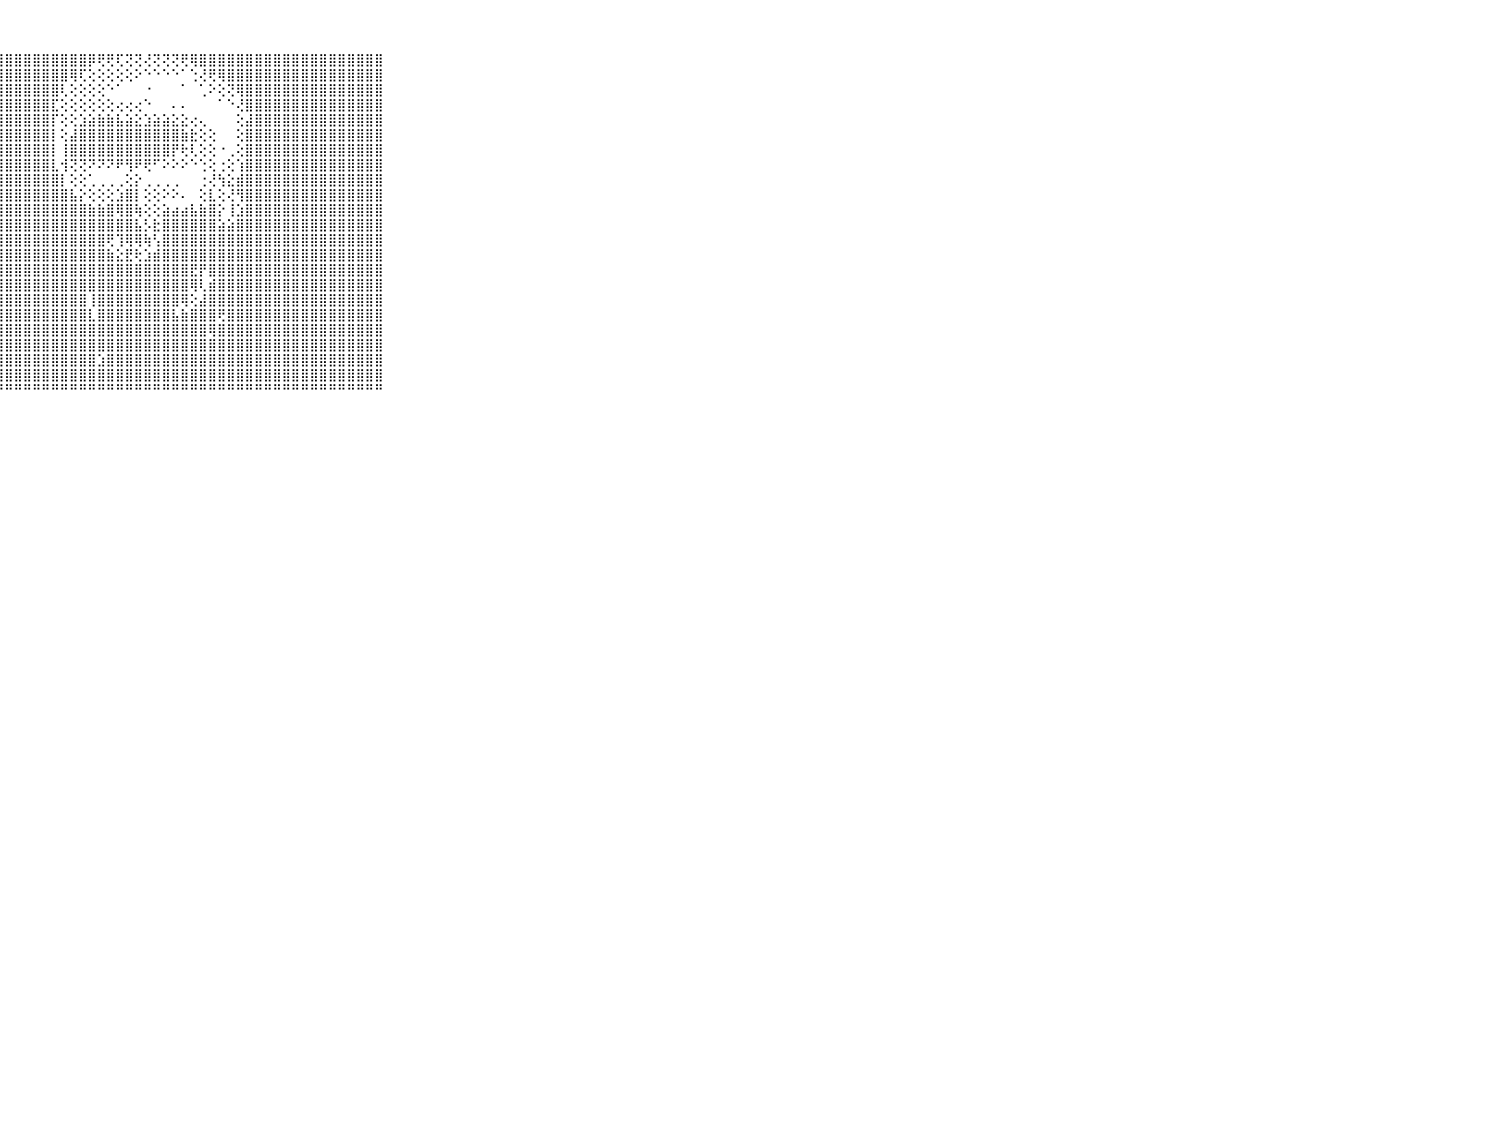

⠀⠀⠀⠀⠀⠀⠀⠀⠀⠀⠀⣿⣿⣿⣿⣿⣿⣿⣿⣿⣿⣿⣿⣿⣿⣿⣿⣿⣿⣿⣿⣿⣿⣿⣿⣿⣿⡿⢟⢟⢏⢝⢝⢜⢝⢝⢝⢟⢿⣿⣿⣿⣿⣿⣿⣿⣿⣿⣿⣿⣿⣿⣿⣿⣿⣿⣿⣿⣿⠀⠀⠀⠀⠀⠀⠀⠀⠀⠀⠀⠀
⠀⠀⠀⠀⠀⠀⠀⠀⠀⠀⠀⣿⣿⣿⣿⣿⣿⣿⣿⣿⣿⣿⣿⣿⣿⣿⣿⣿⣿⣿⣿⣿⣿⣿⣿⢿⢏⢕⢕⢕⢕⢕⠕⠑⠑⠑⠑⠁⢑⢜⢟⢿⣿⣿⣿⣿⣿⣿⣿⣿⣿⣿⣿⣿⣿⣿⣿⣿⣿⠀⠀⠀⠀⠀⠀⠀⠀⠀⠀⠀⠀
⠀⠀⠀⠀⠀⠀⠀⠀⠀⠀⠀⣿⣿⣿⣿⣿⣿⣿⣿⣿⣿⣿⣿⣿⣿⣿⣿⣿⣿⣿⣿⣿⣿⣿⢇⢕⢕⢕⢕⠑⠁⠀⠀⠐⠀⠀⠀⠁⠀⢁⠕⢕⢝⢿⣿⣿⣿⣿⣿⣿⣿⣿⣿⣿⣿⣿⣿⣿⣿⠀⠀⠀⠀⠀⠀⠀⠀⠀⠀⠀⠀
⠀⠀⠀⠀⠀⠀⠀⠀⠀⠀⠀⣿⣿⣿⣿⣿⣿⣿⣿⣿⣿⣿⣿⣿⣿⣿⣿⣿⣿⣿⣿⣿⣿⣏⢕⢕⢕⢕⢕⢕⢔⢔⢔⠑⠀⠀⠄⠄⠀⠀⠀⠁⠑⢜⣿⣿⣿⣿⣿⣿⣿⣿⣿⣿⣿⣿⣿⣿⣿⠀⠀⠀⠀⠀⠀⠀⠀⠀⠀⠀⠀
⠀⠀⠀⠀⠀⠀⠀⠀⠀⠀⠀⣿⣿⣿⣿⣿⣿⣿⣿⣿⣿⣿⣿⣿⣿⣿⣿⣿⣿⣿⣿⣿⣿⡏⢕⢕⣱⣵⣷⣷⣧⣵⣕⣱⣵⣵⣕⣕⢔⢄⠀⠀⠀⢕⣼⣿⣿⣿⣿⣿⣿⣿⣿⣿⣿⣿⣿⣿⣿⠀⠀⠀⠀⠀⠀⠀⠀⠀⠀⠀⠀
⠀⠀⠀⠀⠀⠀⠀⠀⠀⠀⠀⣿⣿⣿⣿⣿⣿⣿⣿⣿⣿⣿⣿⣿⣿⣿⣿⣿⣿⣿⣿⣿⣿⡇⢕⣼⣿⣿⣿⣿⣿⣿⣿⣿⣿⣿⣿⣷⣗⢕⢕⠀⠀⢕⣿⣿⣿⣿⣿⣿⣿⣿⣿⣿⣿⣿⣿⣿⣿⠀⠀⠀⠀⠀⠀⠀⠀⠀⠀⠀⠀
⠀⠀⠀⠀⠀⠀⠀⠀⠀⠀⠀⣿⣿⣿⣿⣿⣿⣿⣿⣿⣿⣿⣿⣿⣿⣿⣿⣿⣿⣿⣿⣿⣿⡇⢸⣿⣿⣿⣿⣿⣿⣿⣿⣿⣿⣿⡟⢗⢇⢕⢕⠐⢀⢕⣿⣿⣿⣿⣿⣿⣿⣿⣿⣿⣿⣿⣿⣿⣿⠀⠀⠀⠀⠀⠀⠀⠀⠀⠀⠀⠀
⠀⠀⠀⠀⠀⠀⠀⠀⠀⠀⠀⣿⣿⣿⣿⣿⣿⣿⣿⣿⣿⣿⣿⣿⣿⣿⣿⣿⣿⣿⣿⣿⣿⣇⢺⢝⢝⠝⠝⠝⠟⢻⠟⢟⠋⠕⠕⠕⠑⢑⢕⢐⢕⢱⣿⣿⣿⣿⣿⣿⣿⣿⣿⣿⣿⣿⣿⣿⣿⠀⠀⠀⠀⠀⠀⠀⠀⠀⠀⠀⠀
⠀⠀⠀⠀⠀⠀⠀⠀⠀⠀⠀⣿⣿⣿⣿⣿⣿⣿⣿⣿⣿⣿⣿⣿⣿⣿⣿⣿⣿⣿⣿⣿⣿⣿⡇⢕⢕⢁⢀⢀⢀⢕⡕⢀⢀⢀⢀⠀⠀⢐⢜⢳⣕⣾⣿⣿⣿⣿⣿⣿⣿⣿⣿⣿⣿⣿⣿⣿⣿⠀⠀⠀⠀⠀⠀⠀⠀⠀⠀⠀⠀
⠀⠀⠀⠀⠀⠀⠀⠀⠀⠀⠀⣿⣿⣿⣿⣿⣿⣿⣿⣿⣿⣿⣿⣿⣿⣿⣿⣿⣿⣿⣿⣿⣿⣿⣿⣧⡕⢕⢕⢕⣱⣿⡇⢕⢕⠕⠕⠄⠀⢕⣇⢕⢜⢻⣿⣿⣿⣿⣿⣿⣿⣿⣿⣿⣿⣿⣿⣿⣿⠀⠀⠀⠀⠀⠀⠀⠀⠀⠀⠀⠀
⠀⠀⠀⠀⠀⠀⠀⠀⠀⠀⠀⣿⣿⣿⣿⣿⣿⣿⣿⣿⣿⣿⣿⣿⣿⣿⣿⣿⣿⣿⣿⣿⣿⣿⣿⣿⣿⣷⣷⣿⢿⣿⢷⢕⢕⣵⣴⣴⣧⣷⣿⡕⢸⣱⣿⣿⣿⣿⣿⣿⣿⣿⣿⣿⣿⣿⣿⣿⣿⠀⠀⠀⠀⠀⠀⠀⠀⠀⠀⠀⠀
⠀⠀⠀⠀⠀⠀⠀⠀⠀⠀⠀⣿⣿⣿⣿⣿⣿⣿⣿⣿⣿⣿⣿⣿⣿⣿⣿⣿⣿⣿⣿⣿⣿⣿⣿⣿⣿⣿⣿⣿⣿⣿⣧⡣⣗⣿⣿⣿⣿⣿⣿⣵⣵⣿⣿⣿⣿⣿⣿⣿⣿⣿⣿⣿⣿⣿⣿⣿⣿⠀⠀⠀⠀⠀⠀⠀⠀⠀⠀⠀⠀
⠀⠀⠀⠀⠀⠀⠀⠀⠀⠀⠀⣿⣿⣿⣿⣿⣿⣿⣿⣿⣿⣿⣿⣿⣿⣿⣿⣿⣿⣿⣿⣿⣿⣿⣿⣿⣿⣿⣿⢟⢹⢿⢿⢷⢣⣿⣿⣿⣿⣿⣿⣿⣿⣿⣿⣿⣿⣿⣿⣿⣿⣿⣿⣿⣿⣿⣿⣿⣿⠀⠀⠀⠀⠀⠀⠀⠀⠀⠀⠀⠀
⠀⠀⠀⠀⠀⠀⠀⠀⠀⠀⠀⣿⣿⣿⣿⣿⣿⣿⣿⣿⣿⣿⣿⣿⣿⣿⣿⣿⣿⣿⣿⣿⣿⣿⣿⣿⣿⣿⣿⣷⣕⣟⢗⣱⣾⣿⣿⣿⣿⣿⣿⣿⣿⣿⣿⣿⣿⣿⣿⣿⣿⣿⣿⣿⣿⣿⣿⣿⣿⠀⠀⠀⠀⠀⠀⠀⠀⠀⠀⠀⠀
⠀⠀⠀⠀⠀⠀⠀⠀⠀⠀⠀⣿⣿⣿⣿⣿⣿⣿⣿⣿⣿⣿⣿⣿⣿⣿⣿⣿⣿⣿⣿⣿⣿⣿⣿⣿⣿⣿⣿⣿⣿⣿⣿⣿⣿⣿⣿⣿⣟⡟⣿⣿⣿⣿⣿⣿⣿⣿⣿⣿⣿⣿⣿⣿⣿⣿⣿⣿⣿⠀⠀⠀⠀⠀⠀⠀⠀⠀⠀⠀⠀
⠀⠀⠀⠀⠀⠀⠀⠀⠀⠀⠀⣿⣿⣿⣿⣿⣿⣿⣿⣿⣿⣿⣿⣿⣿⣿⣿⣿⣿⣿⣿⣿⣿⣿⣿⣿⣿⣿⣿⣿⣿⣿⣿⣿⣿⣿⣿⣿⢿⢇⣾⣿⣿⣿⣿⣿⣿⣿⣿⣿⣿⣿⣿⣿⣿⣿⣿⣿⣿⠀⠀⠀⠀⠀⠀⠀⠀⠀⠀⠀⠀
⠀⠀⠀⠀⠀⠀⠀⠀⠀⠀⠀⣿⣿⣿⣿⣿⣿⣿⣿⣿⣿⣿⣿⣿⣿⣿⣿⣿⣿⣿⣿⣿⣿⣿⣿⣿⣿⢸⣿⣿⣿⣿⣿⣿⣿⣿⣿⢿⢕⣼⣿⣿⣿⣿⣿⣿⣿⣿⣿⣿⣿⣿⣿⣿⣿⣿⣿⣿⣿⠀⠀⠀⠀⠀⠀⠀⠀⠀⠀⠀⠀
⠀⠀⠀⠀⠀⠀⠀⠀⠀⠀⠀⣿⣿⣿⣿⣿⣿⣿⣿⣿⣿⣿⣿⣿⣿⣿⣿⣿⣿⣿⣿⣿⣿⣿⣿⣿⣿⣇⣿⣿⣿⣿⣿⣿⣿⣿⣧⣷⣿⣿⣿⢟⣿⣿⣿⣿⣿⣿⣿⣿⣿⣿⣿⣿⣿⣿⣿⣿⣿⠀⠀⠀⠀⠀⠀⠀⠀⠀⠀⠀⠀
⠀⠀⠀⠀⠀⠀⠀⠀⠀⠀⠀⣿⣿⣿⣿⣿⣿⣿⣿⣿⣿⣿⣿⣿⣿⣿⣿⣿⣿⣿⣿⣿⣿⣿⣿⣿⣿⣿⣿⣿⣿⣿⣿⣿⣿⣿⣿⣿⣿⣿⢿⣿⣿⣿⣿⣿⣿⣿⣿⣿⣿⣿⣿⣿⣿⣿⣿⣿⣿⠀⠀⠀⠀⠀⠀⠀⠀⠀⠀⠀⠀
⠀⠀⠀⠀⠀⠀⠀⠀⠀⠀⠀⣿⣿⣿⣿⣿⣿⣿⣿⣿⣿⣿⣿⣿⣿⣿⣿⣿⣿⣿⣿⣿⣿⣿⣿⣿⣿⣿⣿⣿⣿⣿⣿⣿⣿⣿⣿⣿⣿⣿⣿⣿⣿⣿⣿⣿⣿⣿⣿⣿⣿⣿⣿⣿⣿⣿⣿⣿⣿⠀⠀⠀⠀⠀⠀⠀⠀⠀⠀⠀⠀
⠀⠀⠀⠀⠀⠀⠀⠀⠀⠀⠀⣿⣿⣿⣿⣿⣿⣿⣿⣿⣿⣿⣿⣿⣿⣿⣿⣿⣿⣿⣿⣿⣿⣿⣿⣿⣿⣿⣱⣿⣿⣿⣿⣿⣿⣿⣿⣿⣿⣿⣿⣿⣿⣿⣿⣿⣿⣿⣿⣿⣿⣿⣿⣿⣿⣿⣿⣿⣿⠀⠀⠀⠀⠀⠀⠀⠀⠀⠀⠀⠀
⠀⠀⠀⠀⠀⠀⠀⠀⠀⠀⠀⣿⣿⣿⣿⣿⣿⣿⣿⣿⣿⣿⣿⣿⣿⣿⣿⣿⣿⣿⣿⣿⣿⣿⣿⣿⣿⣿⣿⣿⣿⣿⣿⣿⣿⣿⣿⣿⣿⣿⣿⣿⣿⣿⣿⣿⣿⣿⣿⣿⣿⣿⣿⣿⣿⣿⣿⣿⣿⠀⠀⠀⠀⠀⠀⠀⠀⠀⠀⠀⠀
⠀⠀⠀⠀⠀⠀⠀⠀⠀⠀⠀⠛⠛⠛⠛⠛⠛⠛⠛⠛⠛⠛⠛⠛⠛⠛⠛⠛⠛⠛⠛⠛⠛⠛⠛⠛⠛⠛⠛⠛⠛⠛⠛⠛⠛⠛⠛⠛⠛⠛⠛⠛⠛⠛⠛⠛⠛⠛⠛⠛⠛⠛⠛⠛⠛⠛⠛⠛⠛⠀⠀⠀⠀⠀⠀⠀⠀⠀⠀⠀⠀